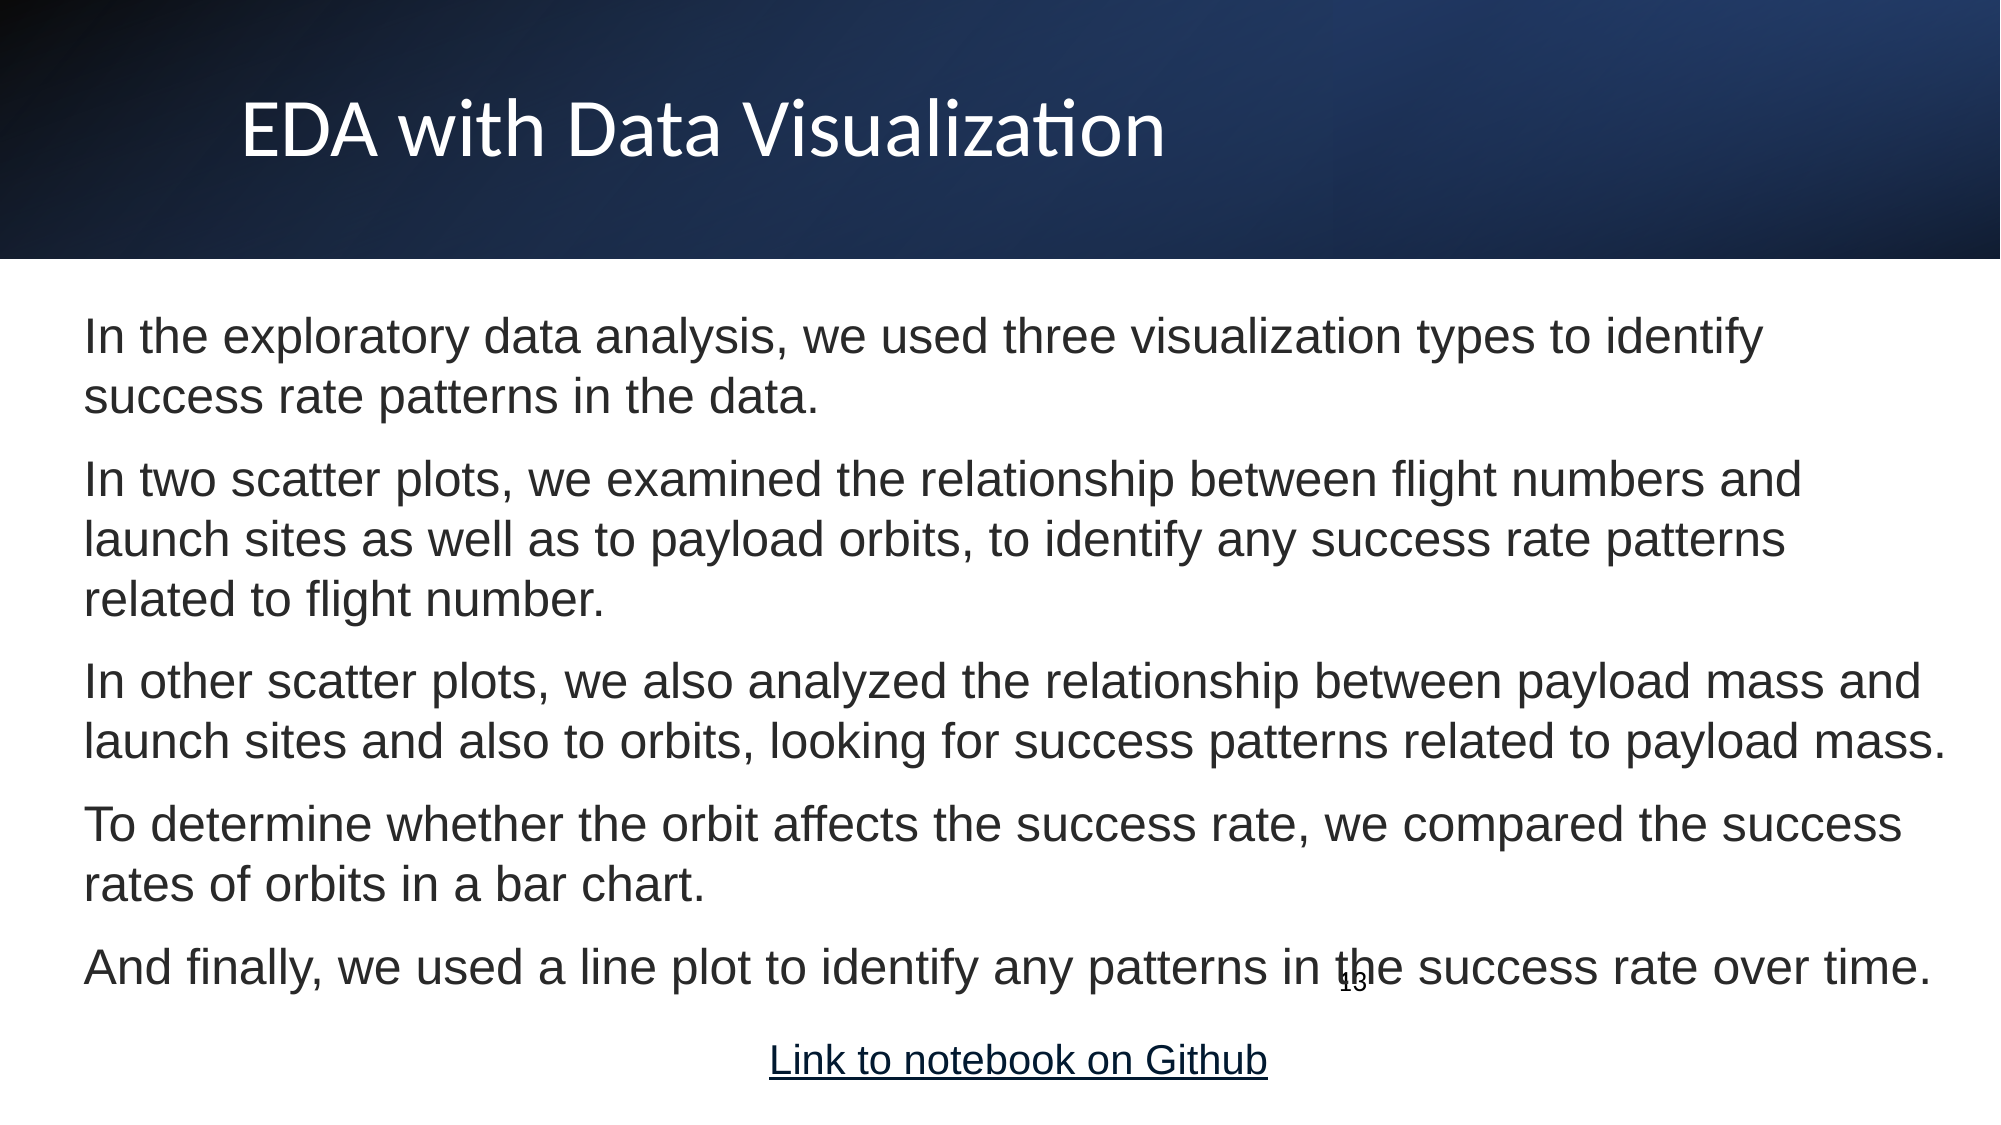

EDA with Data Visualization
In the exploratory data analysis, we used three visualization types to identify success rate patterns in the data.
In two scatter plots, we examined the relationship between flight numbers and launch sites as well as to payload orbits, to identify any success rate patterns related to flight number.
In other scatter plots, we also analyzed the relationship between payload mass and launch sites and also to orbits, looking for success patterns related to payload mass.
To determine whether the orbit affects the success rate, we compared the success rates of orbits in a bar chart.
And finally, we used a line plot to identify any patterns in the success rate over time.

13
Link to notebook on Github